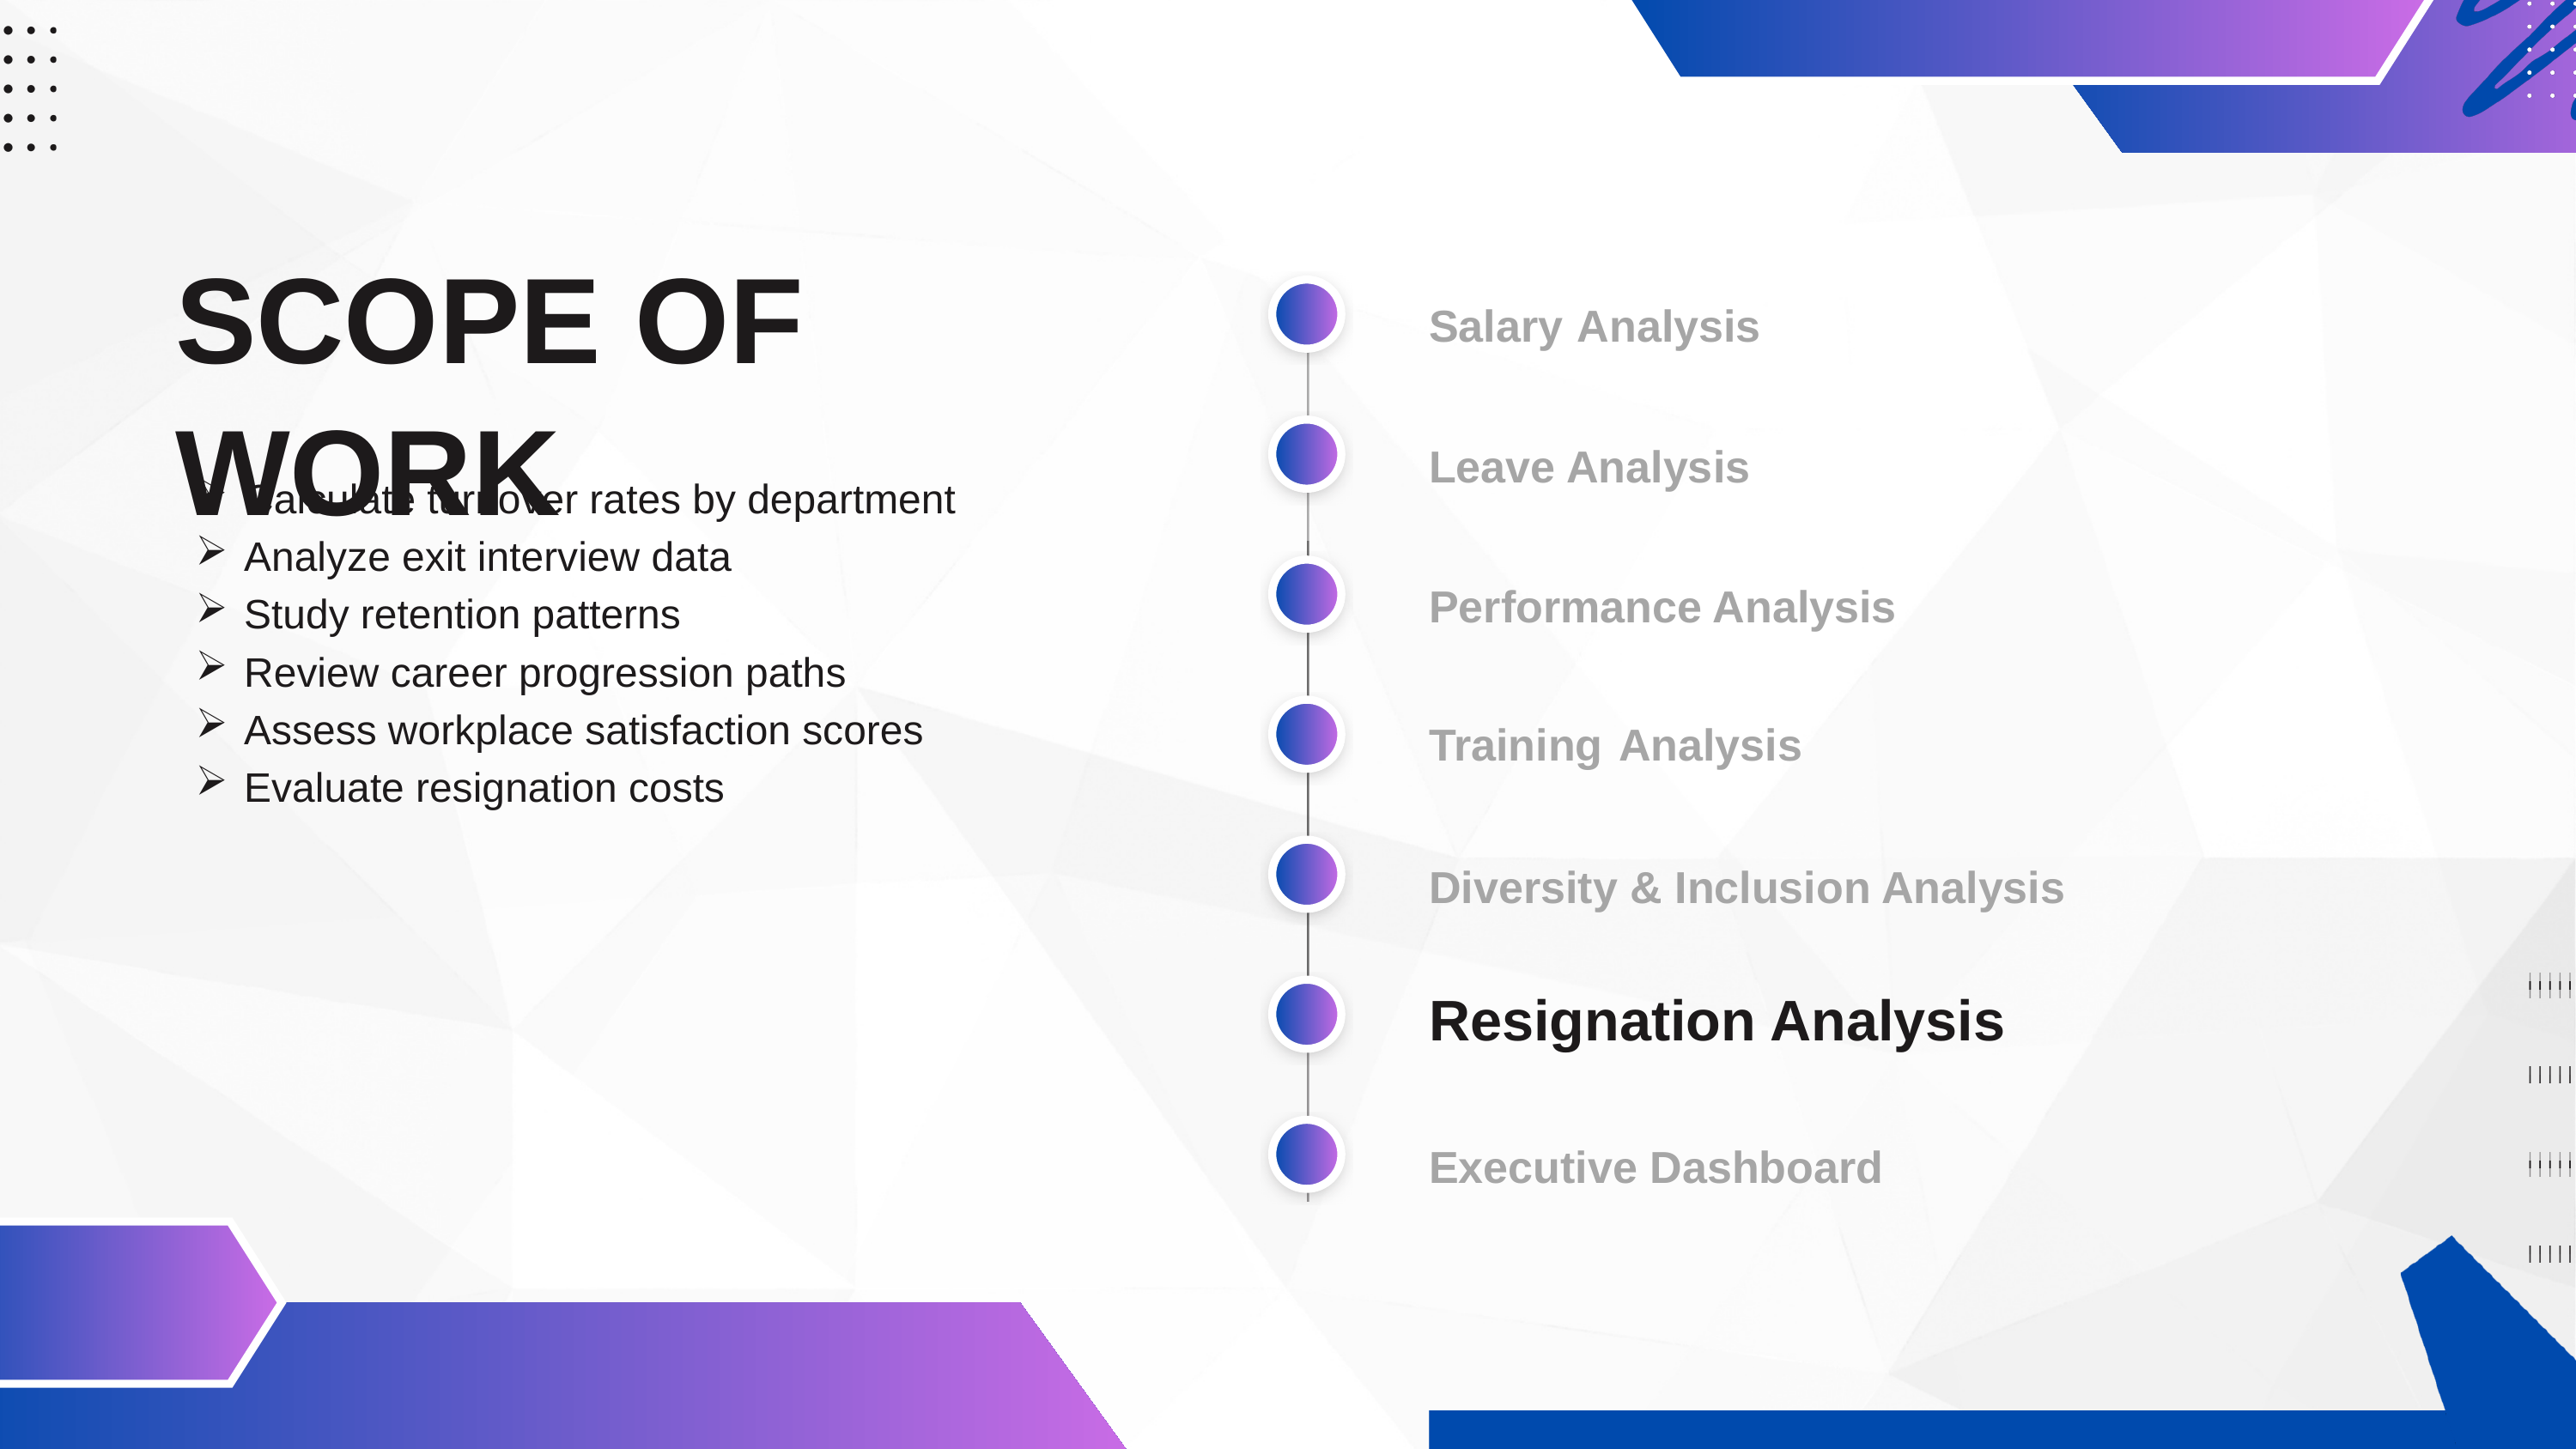

SCOPE OF WORK

Salary Analysis

Calculate turnover rates by department
Analyze exit interview data
Study retention patterns
Review career progression paths
Assess workplace satisfaction scores
Evaluate resignation costs

Leave Analysis

Performance Analysis

Training Analysis

Diversity & Inclusion Analysis

Resignation Analysis

Executive Dashboard